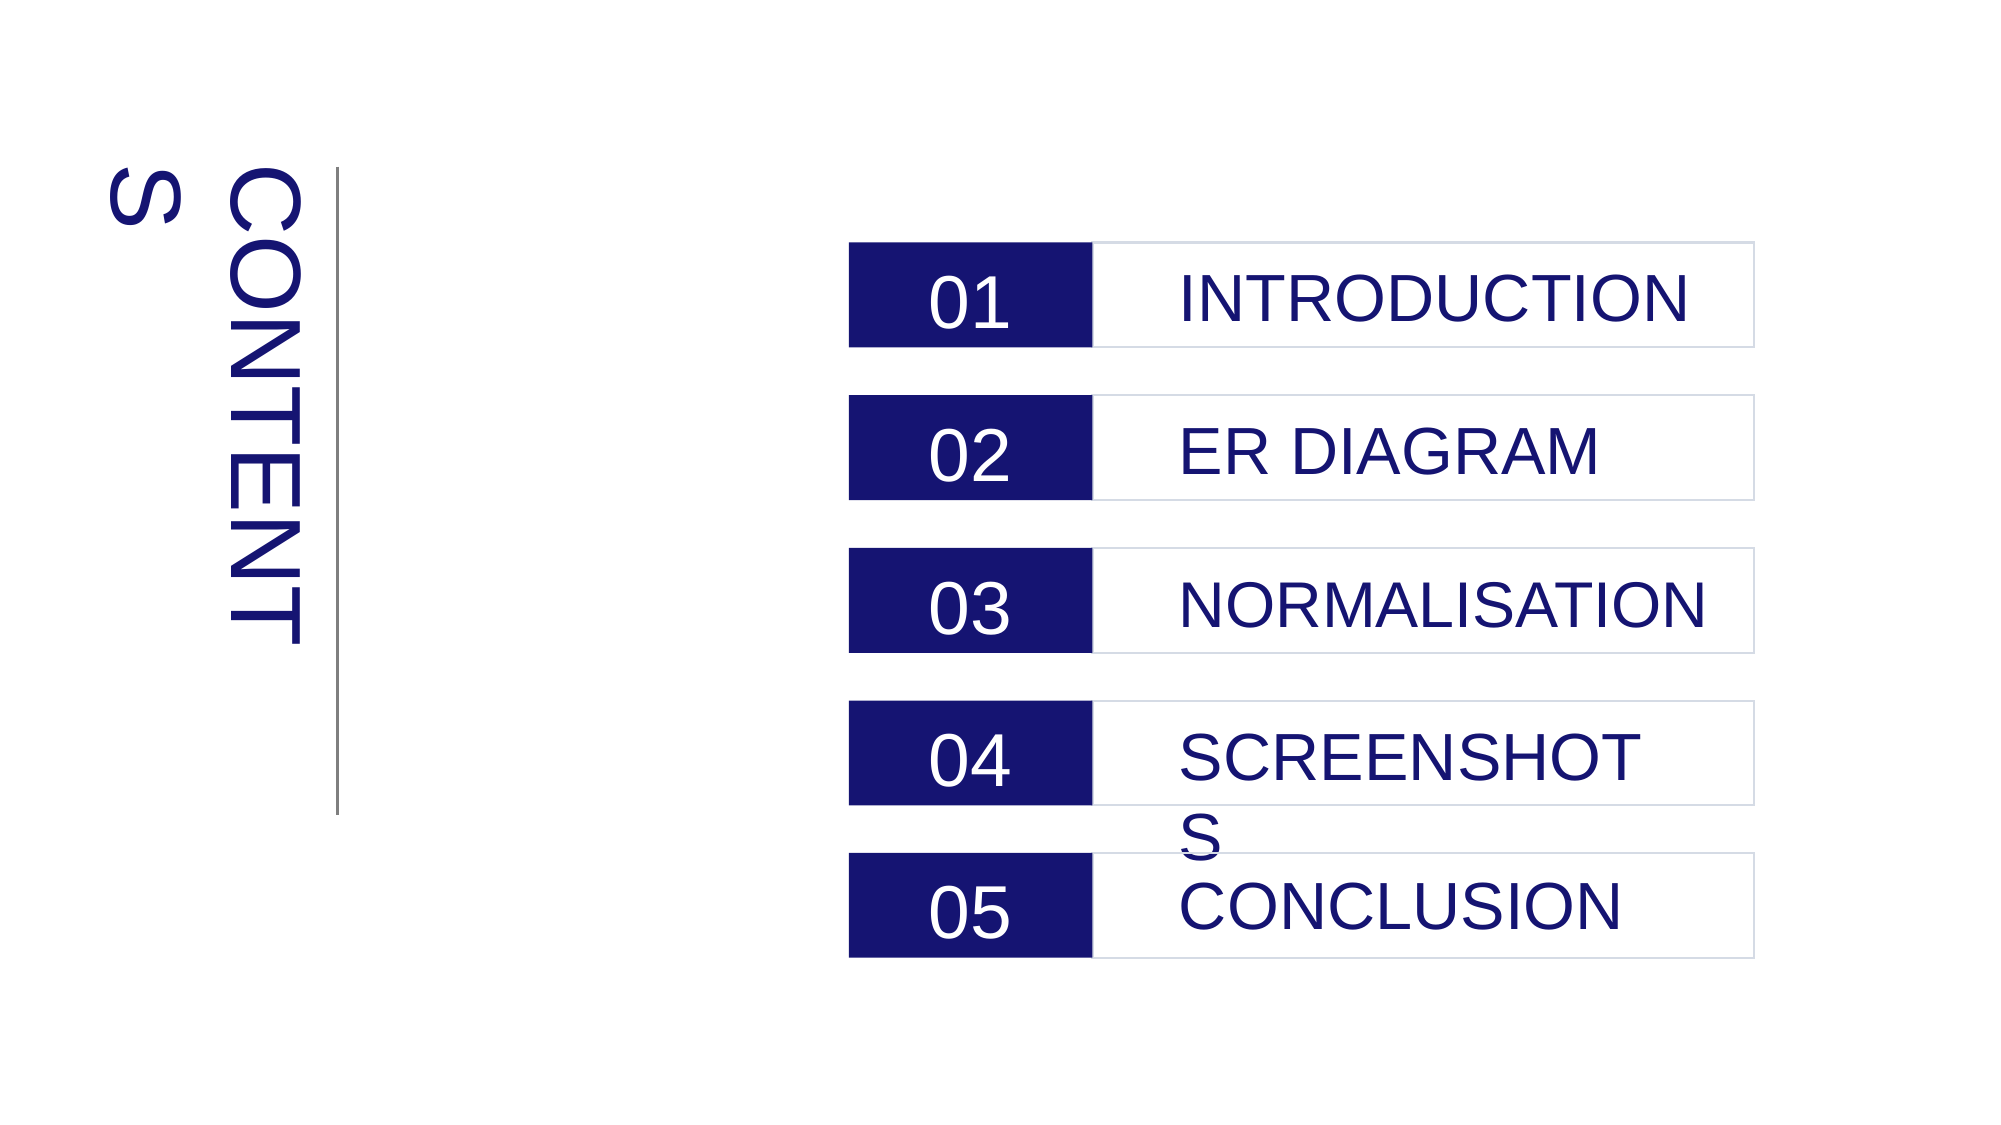

01

INTRODUCTION
CONTENTS
02

ER DIAGRAM
03

NORMALISATION
04

SCREENSHOTS
05

CONCLUSION